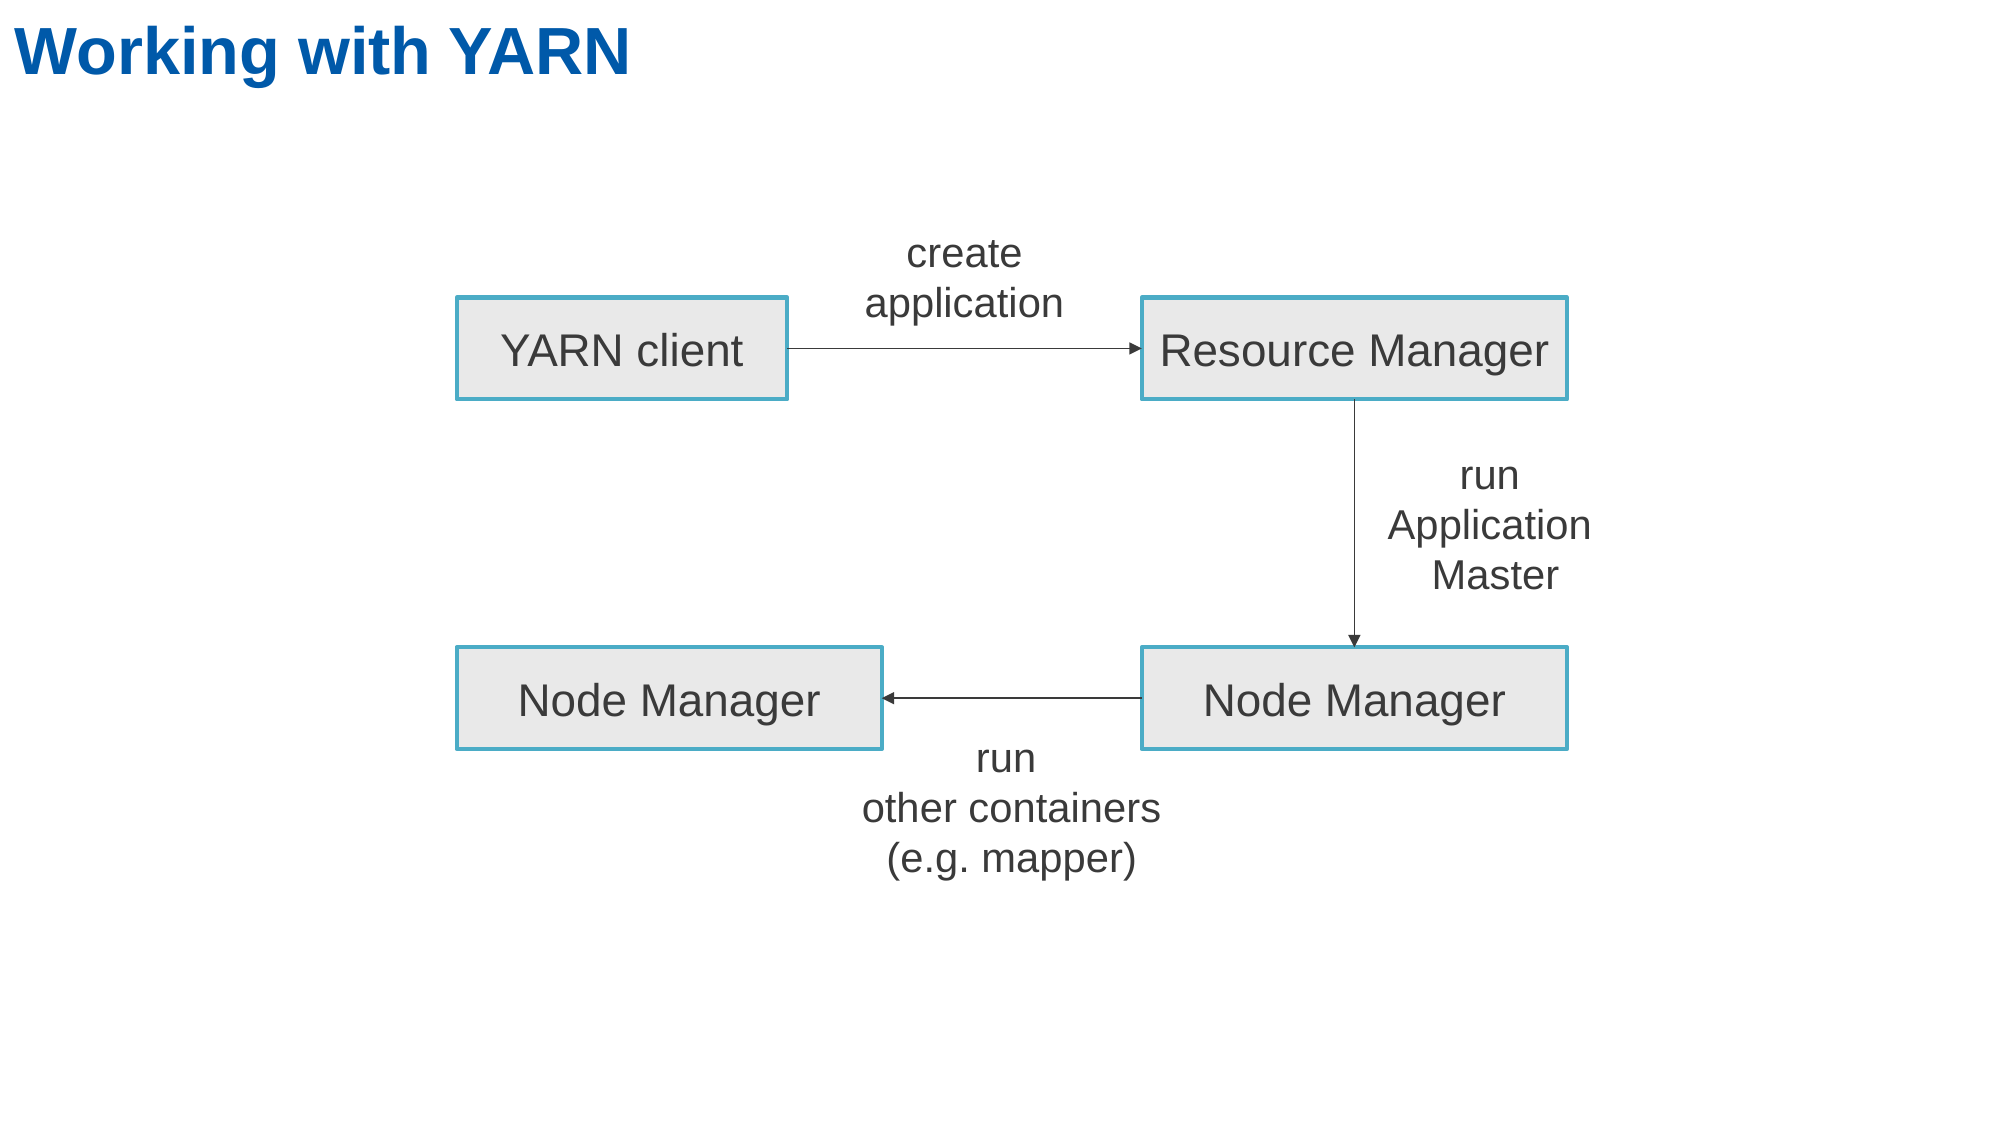

# Working with YARN
create
application
YARN client
Resource Manager
run
Application
Master
Node Manager
Node Manager
run
other containers
(e.g. mapper)